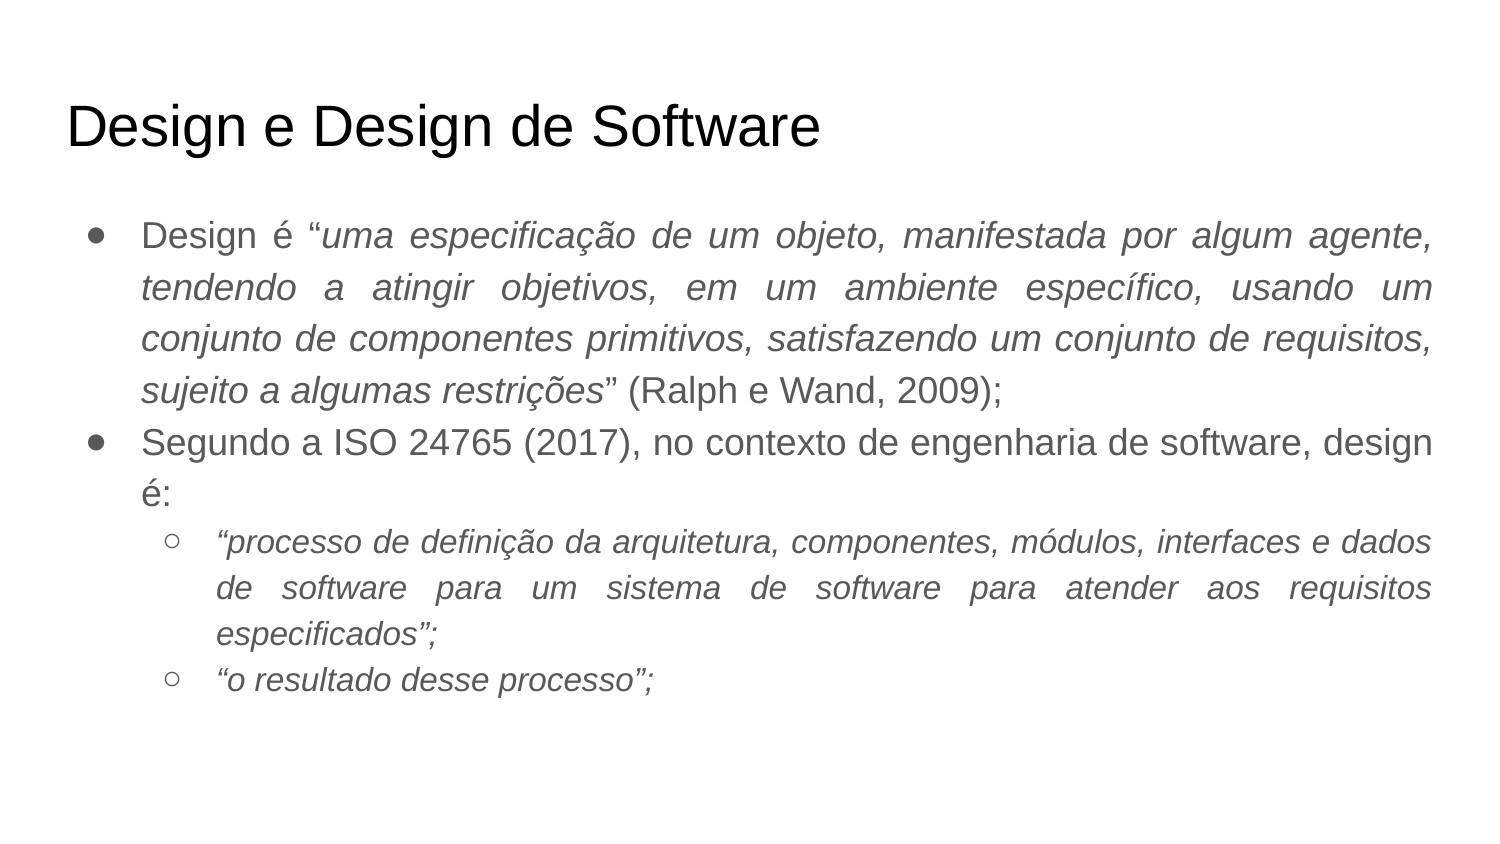

# Design e Design de Software
Design é “uma especificação de um objeto, manifestada por algum agente, tendendo a atingir objetivos, em um ambiente específico, usando um conjunto de componentes primitivos, satisfazendo um conjunto de requisitos, sujeito a algumas restrições” (Ralph e Wand, 2009);
Segundo a ISO 24765 (2017), no contexto de engenharia de software, design é:
“processo de definição da arquitetura, componentes, módulos, interfaces e dados de software para um sistema de software para atender aos requisitos especificados”;
“o resultado desse processo”;